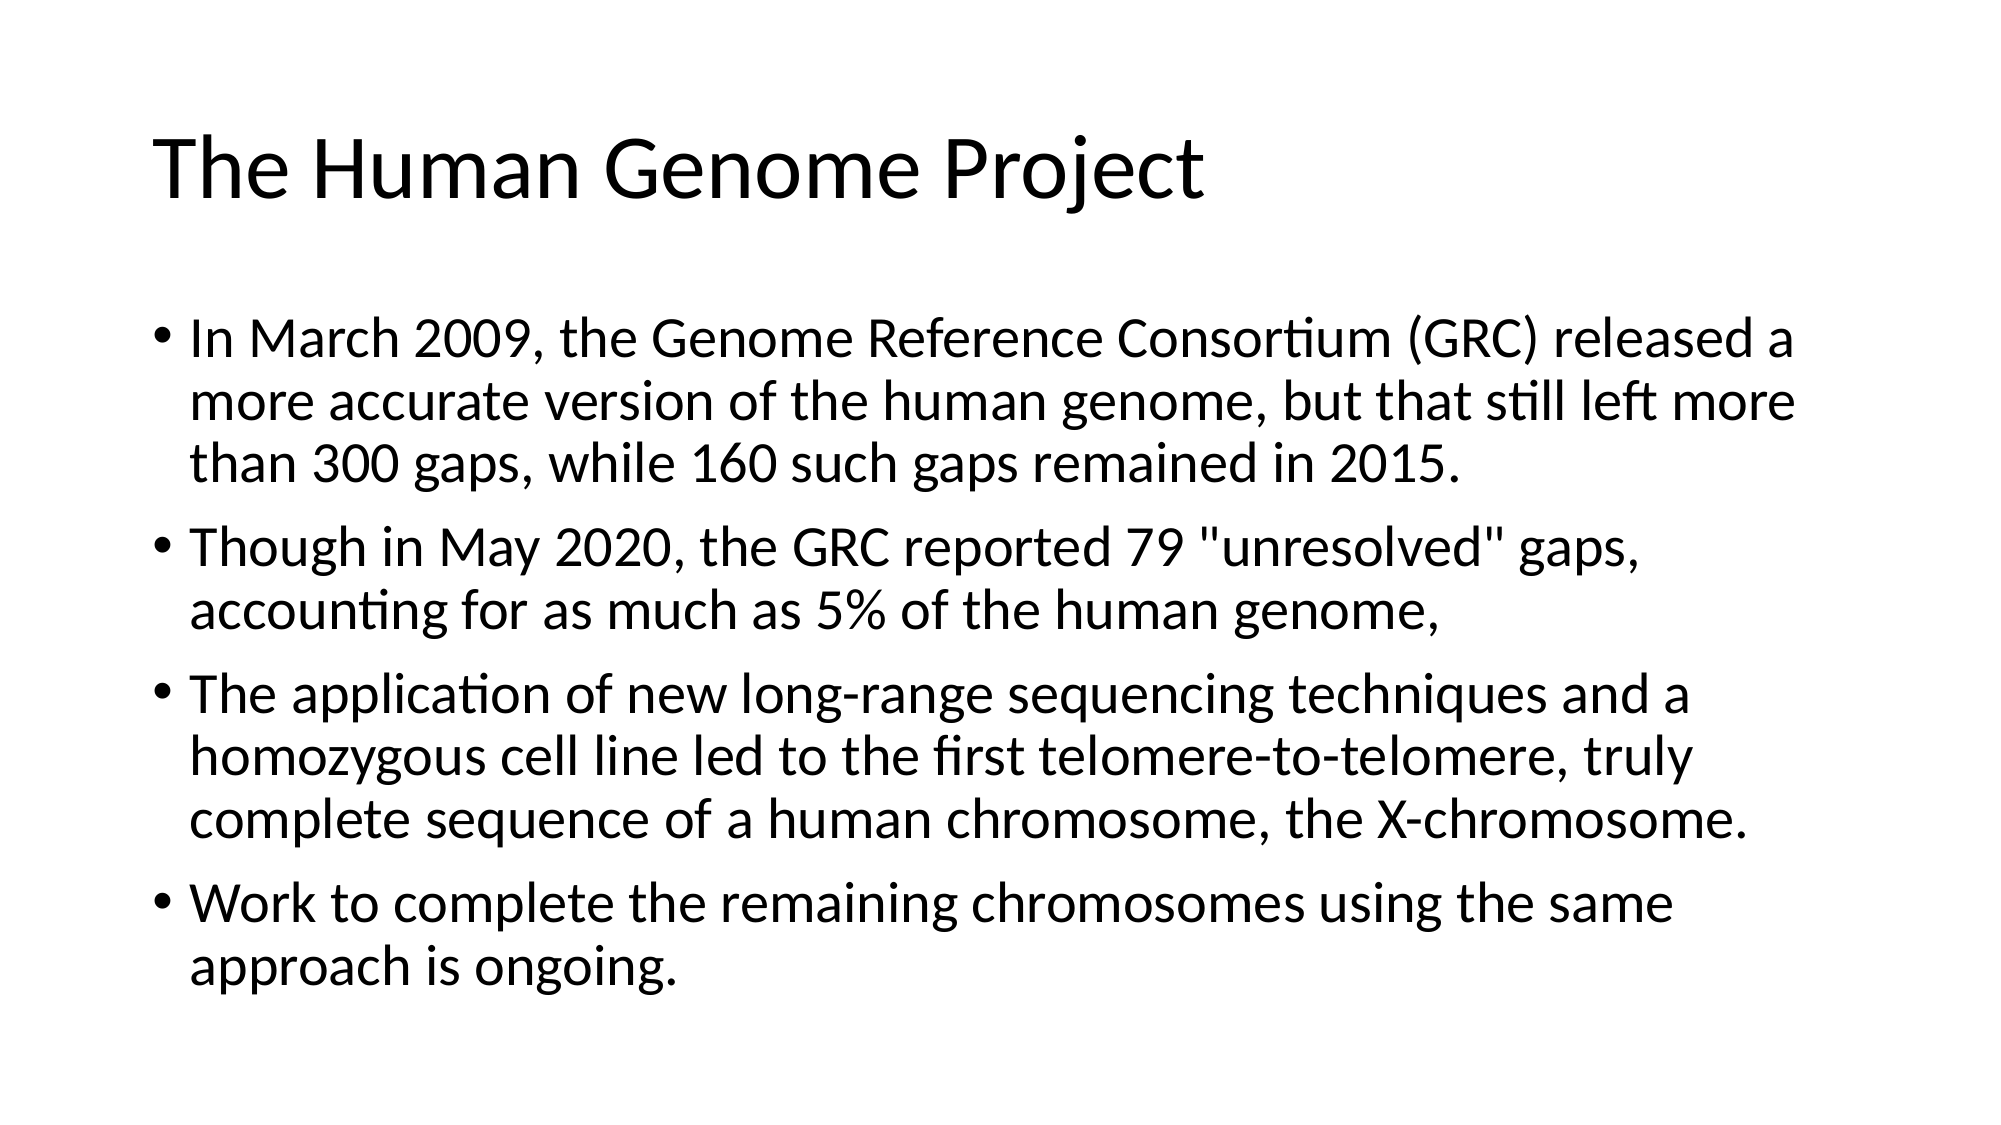

# The Human Genome Project
In March 2009, the Genome Reference Consortium (GRC) released a more accurate version of the human genome, but that still left more than 300 gaps, while 160 such gaps remained in 2015.
Though in May 2020, the GRC reported 79 "unresolved" gaps, accounting for as much as 5% of the human genome,
The application of new long-range sequencing techniques and a homozygous cell line led to the first telomere-to-telomere, truly complete sequence of a human chromosome, the X-chromosome.
Work to complete the remaining chromosomes using the same approach is ongoing.